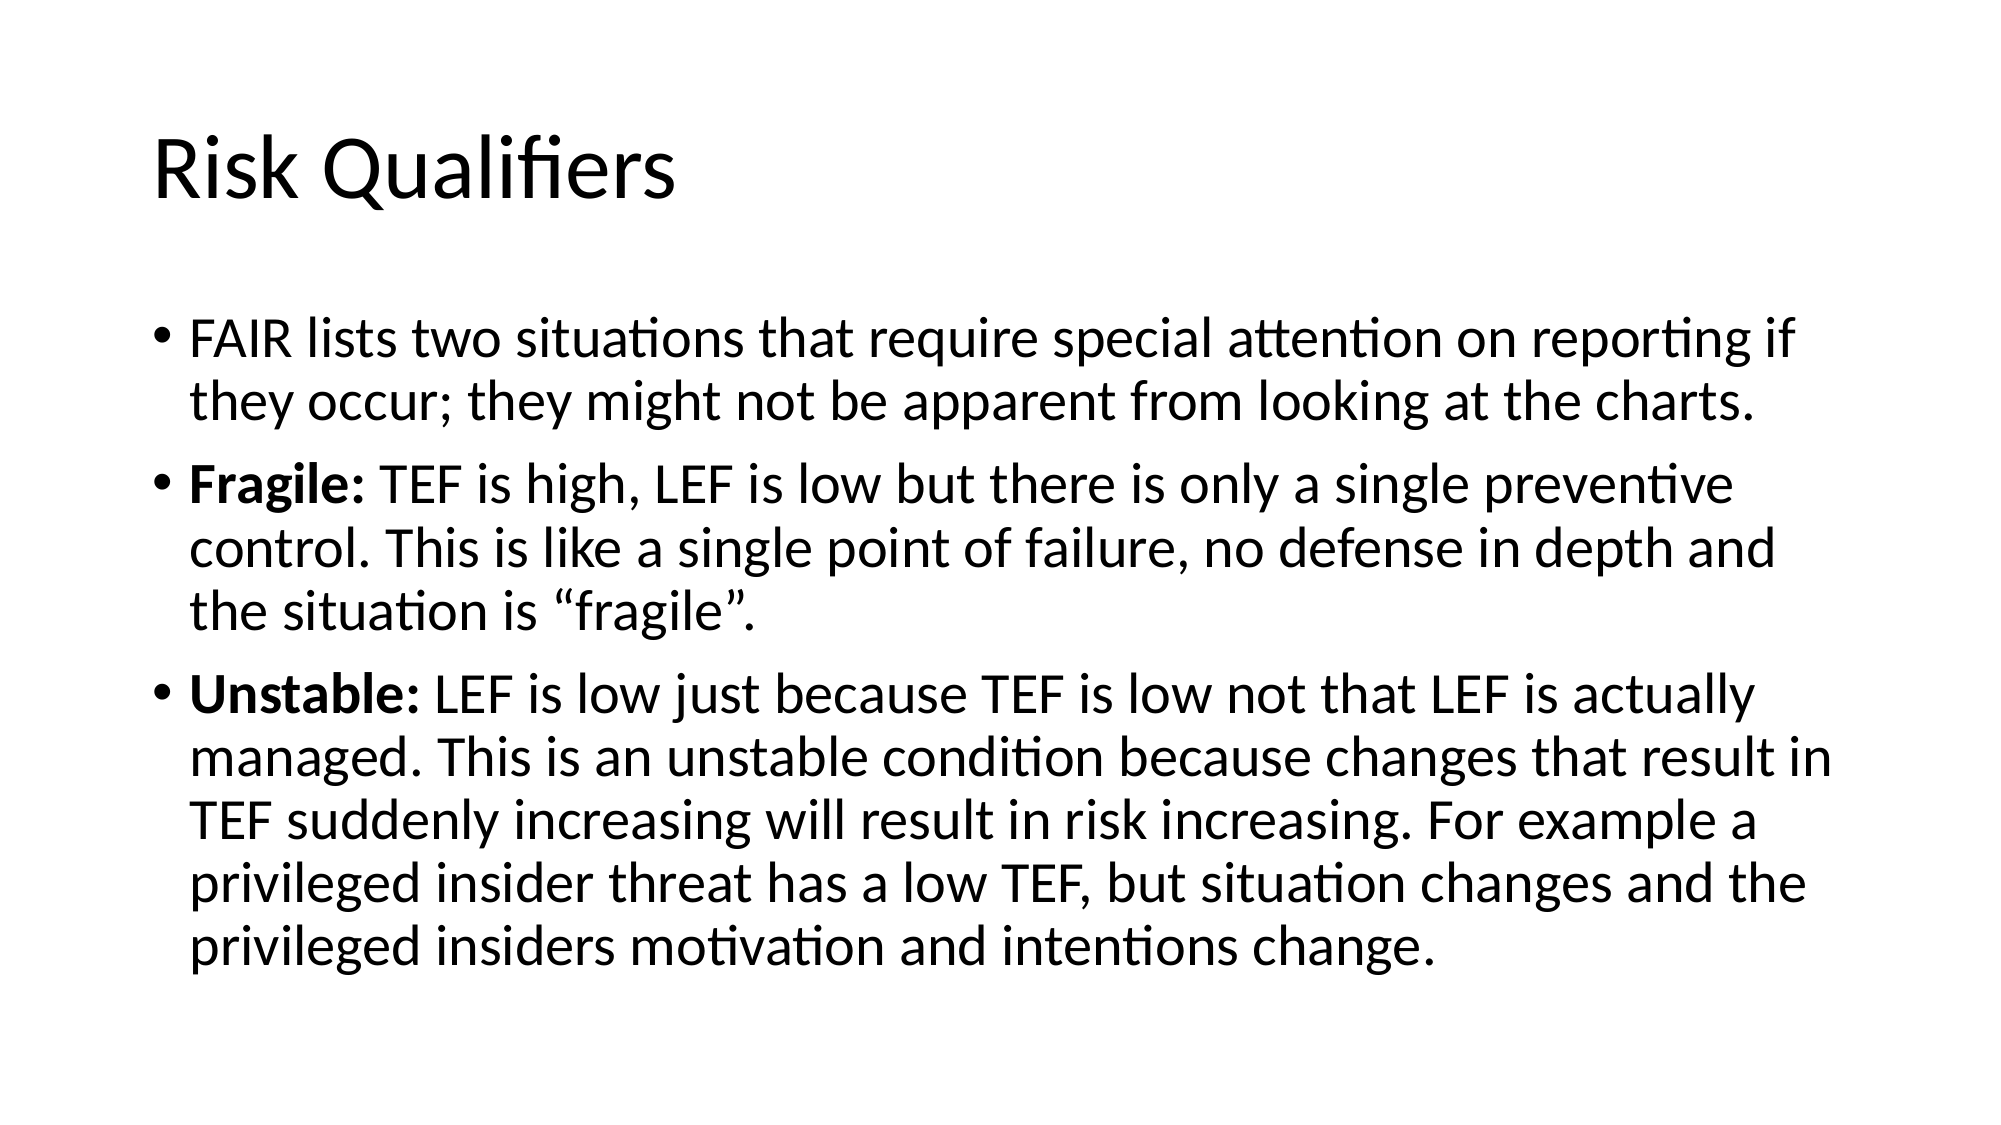

# Risk Qualifiers
FAIR lists two situations that require special attention on reporting if they occur; they might not be apparent from looking at the charts.
Fragile: TEF is high, LEF is low but there is only a single preventive control. This is like a single point of failure, no defense in depth and the situation is “fragile”.
Unstable: LEF is low just because TEF is low not that LEF is actually managed. This is an unstable condition because changes that result in TEF suddenly increasing will result in risk increasing. For example a privileged insider threat has a low TEF, but situation changes and the privileged insiders motivation and intentions change.